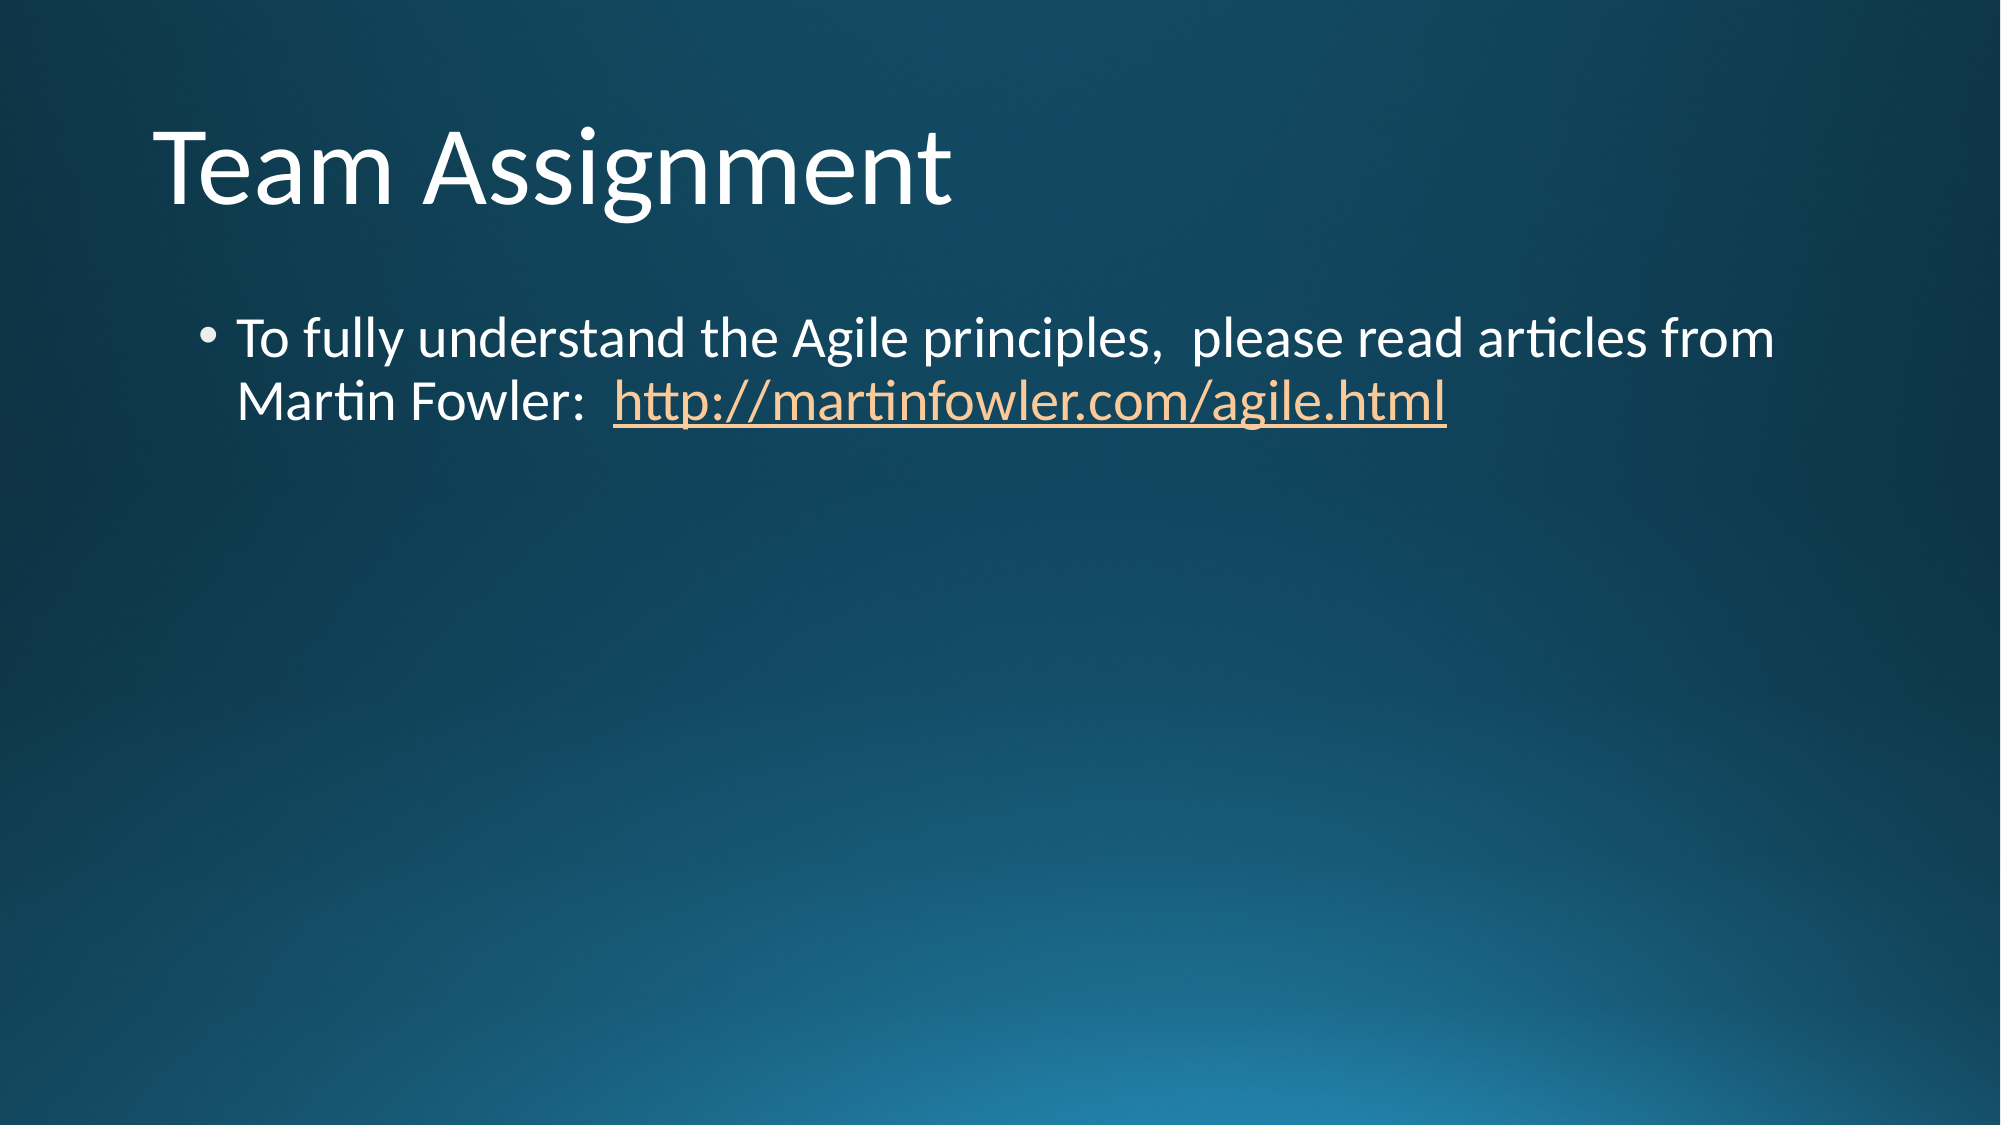

# Team Assignment
To fully understand the Agile principles,  please read articles from Martin Fowler:  http://martinfowler.com/agile.html